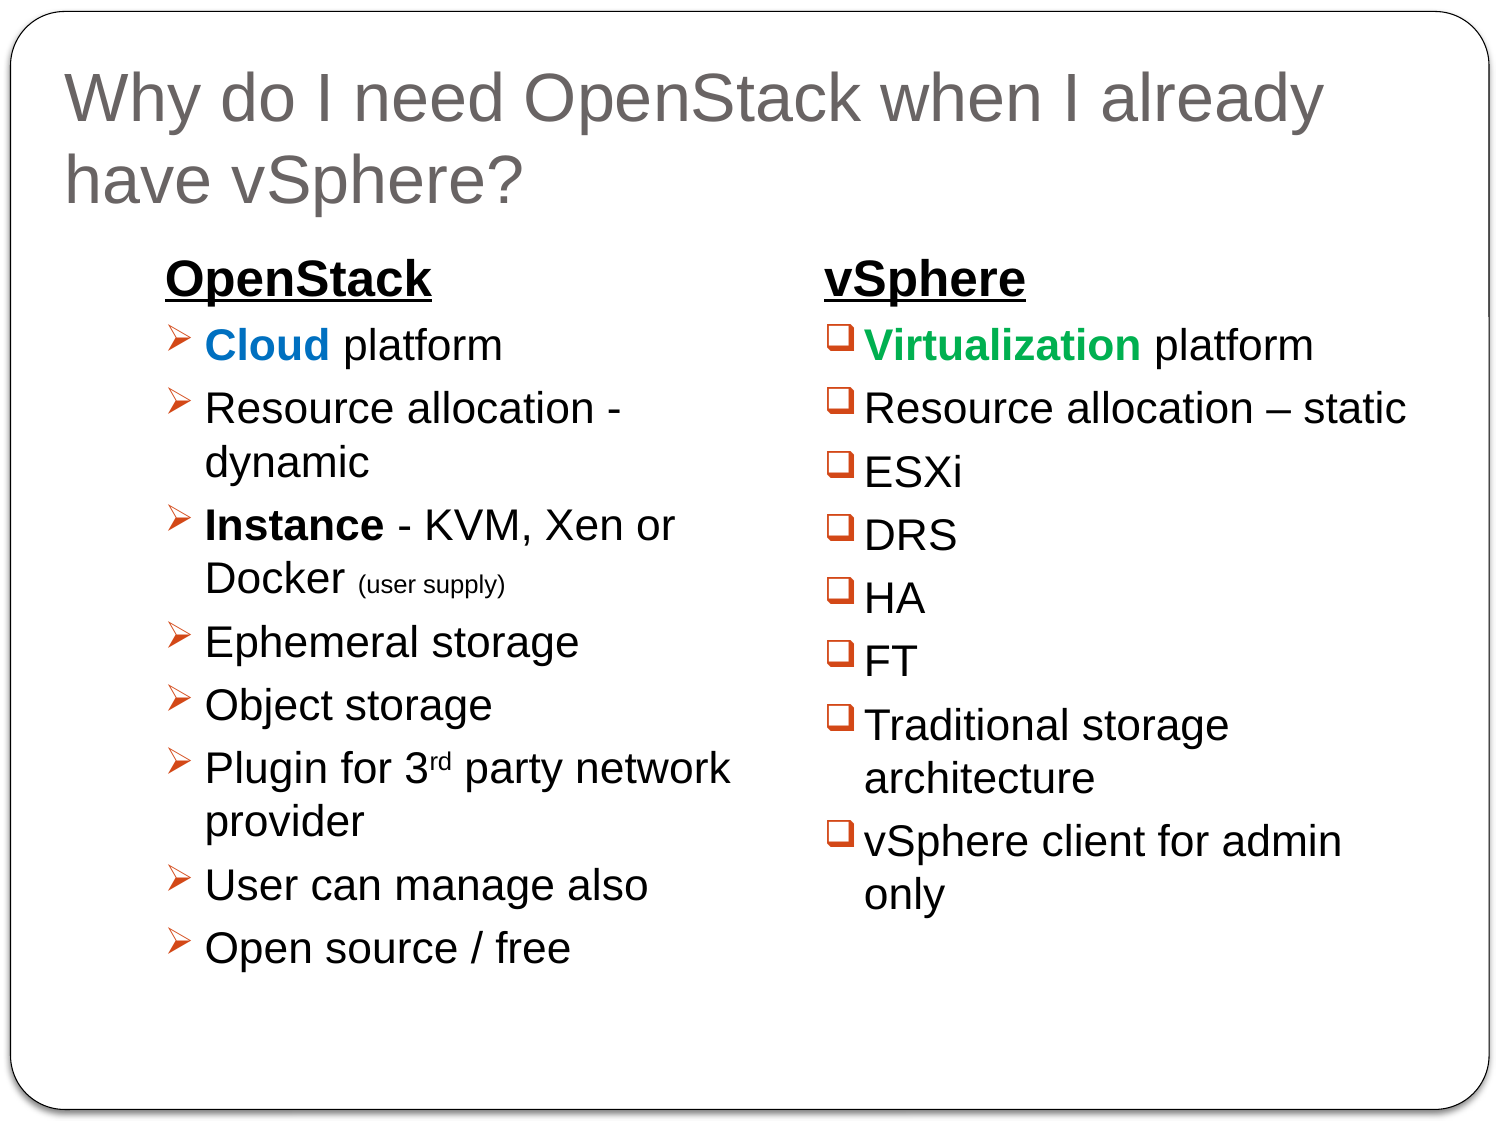

# Why do I need OpenStack when I already have vSphere?
OpenStack
Cloud platform
Resource allocation - dynamic
Instance - KVM, Xen or Docker (user supply)
Ephemeral storage
Object storage
Plugin for 3rd party network provider
User can manage also
Open source / free

vSphere
Virtualization platform
Resource allocation – static
ESXi
DRS
HA
FT
Traditional storage architecture
vSphere client for admin only